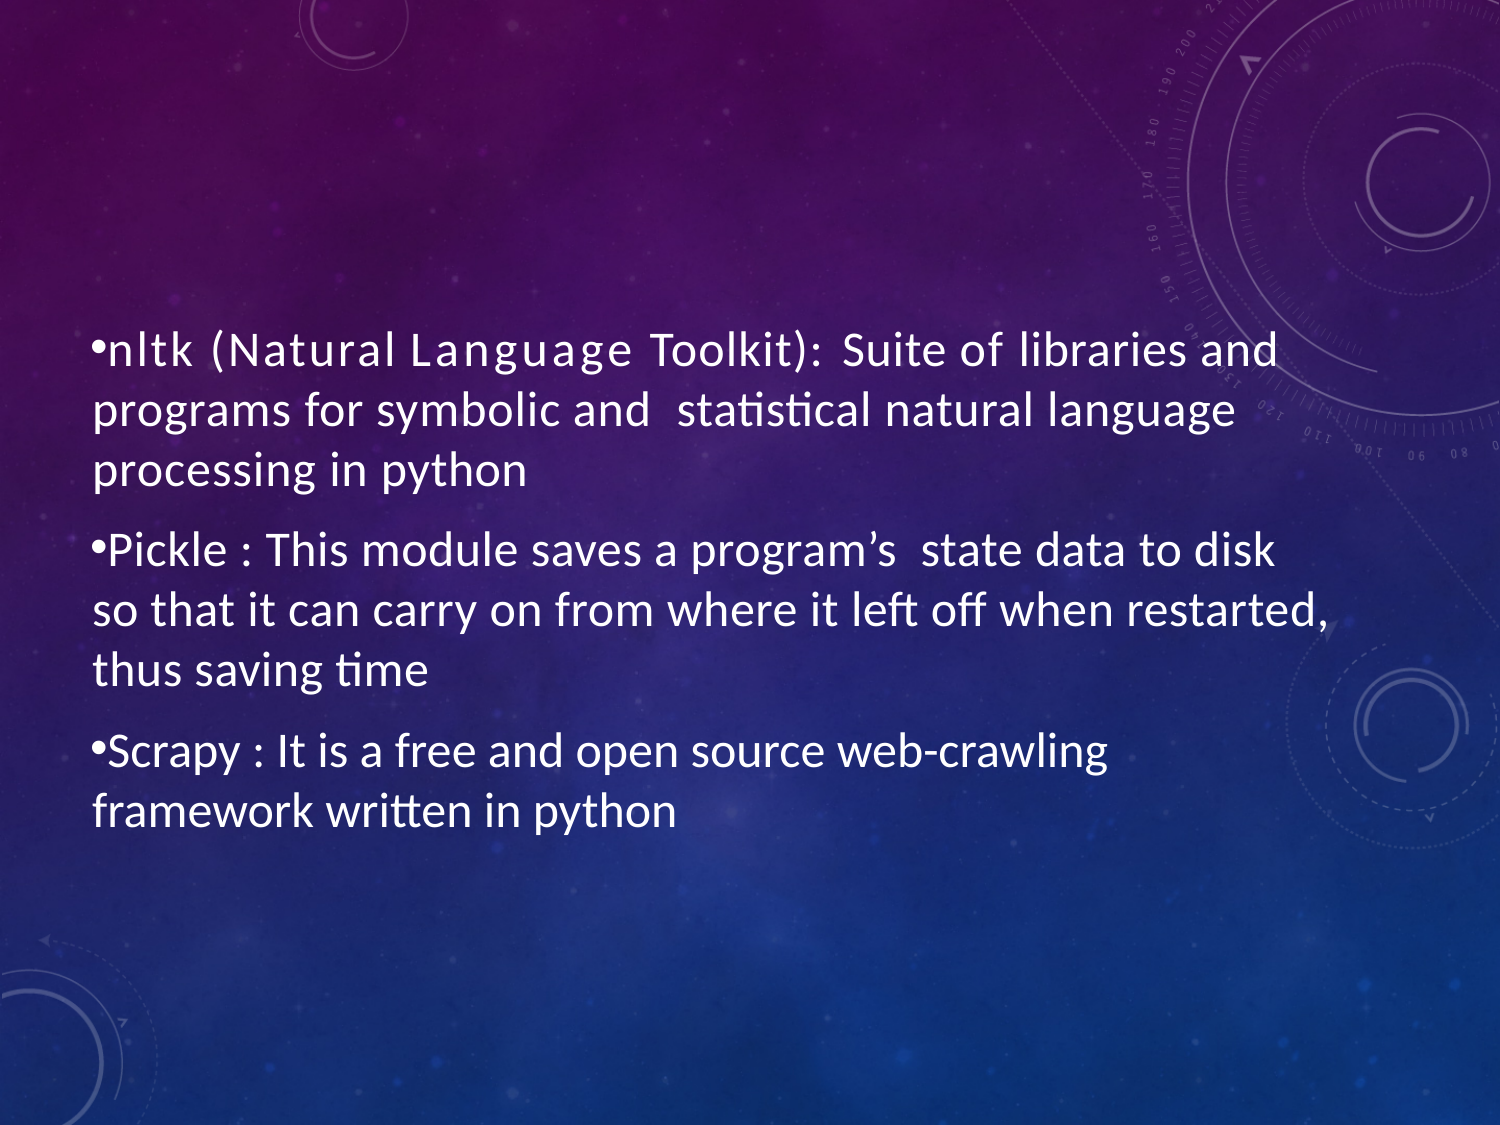

nltk (Natural Language Toolkit):	Suite of libraries and programs for symbolic and  statistical natural language processing in python
Pickle : This module saves a program’s  state data to disk so that it can carry on from where it left off when restarted, thus saving time
Scrapy : It is a free and open source web-crawling framework written in python